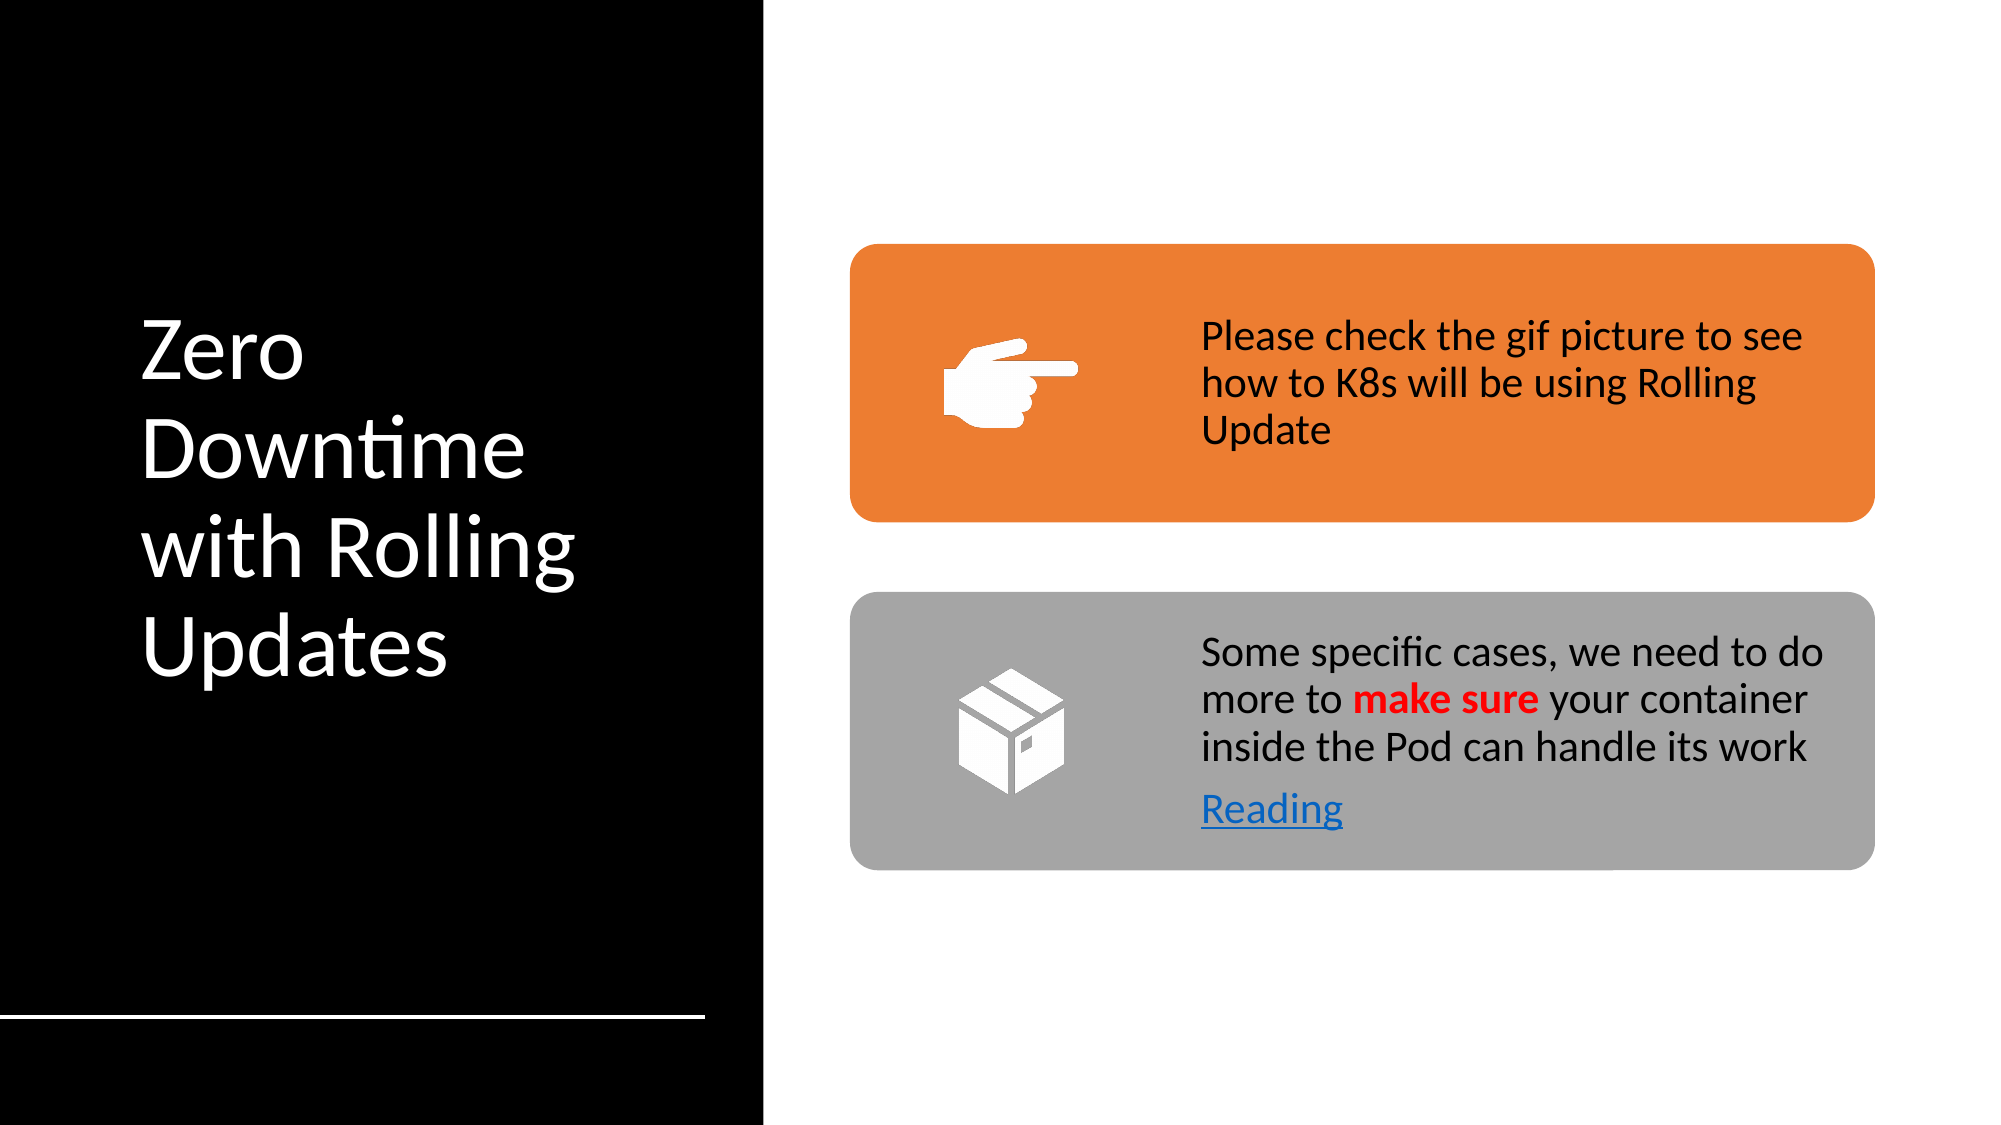

# Zero Downtime with Rolling Updates
Please check the gif picture to see how to K8s will be using Rolling Update
Some specific cases, we need to do more to make sure your container inside the Pod can handle its work
Reading